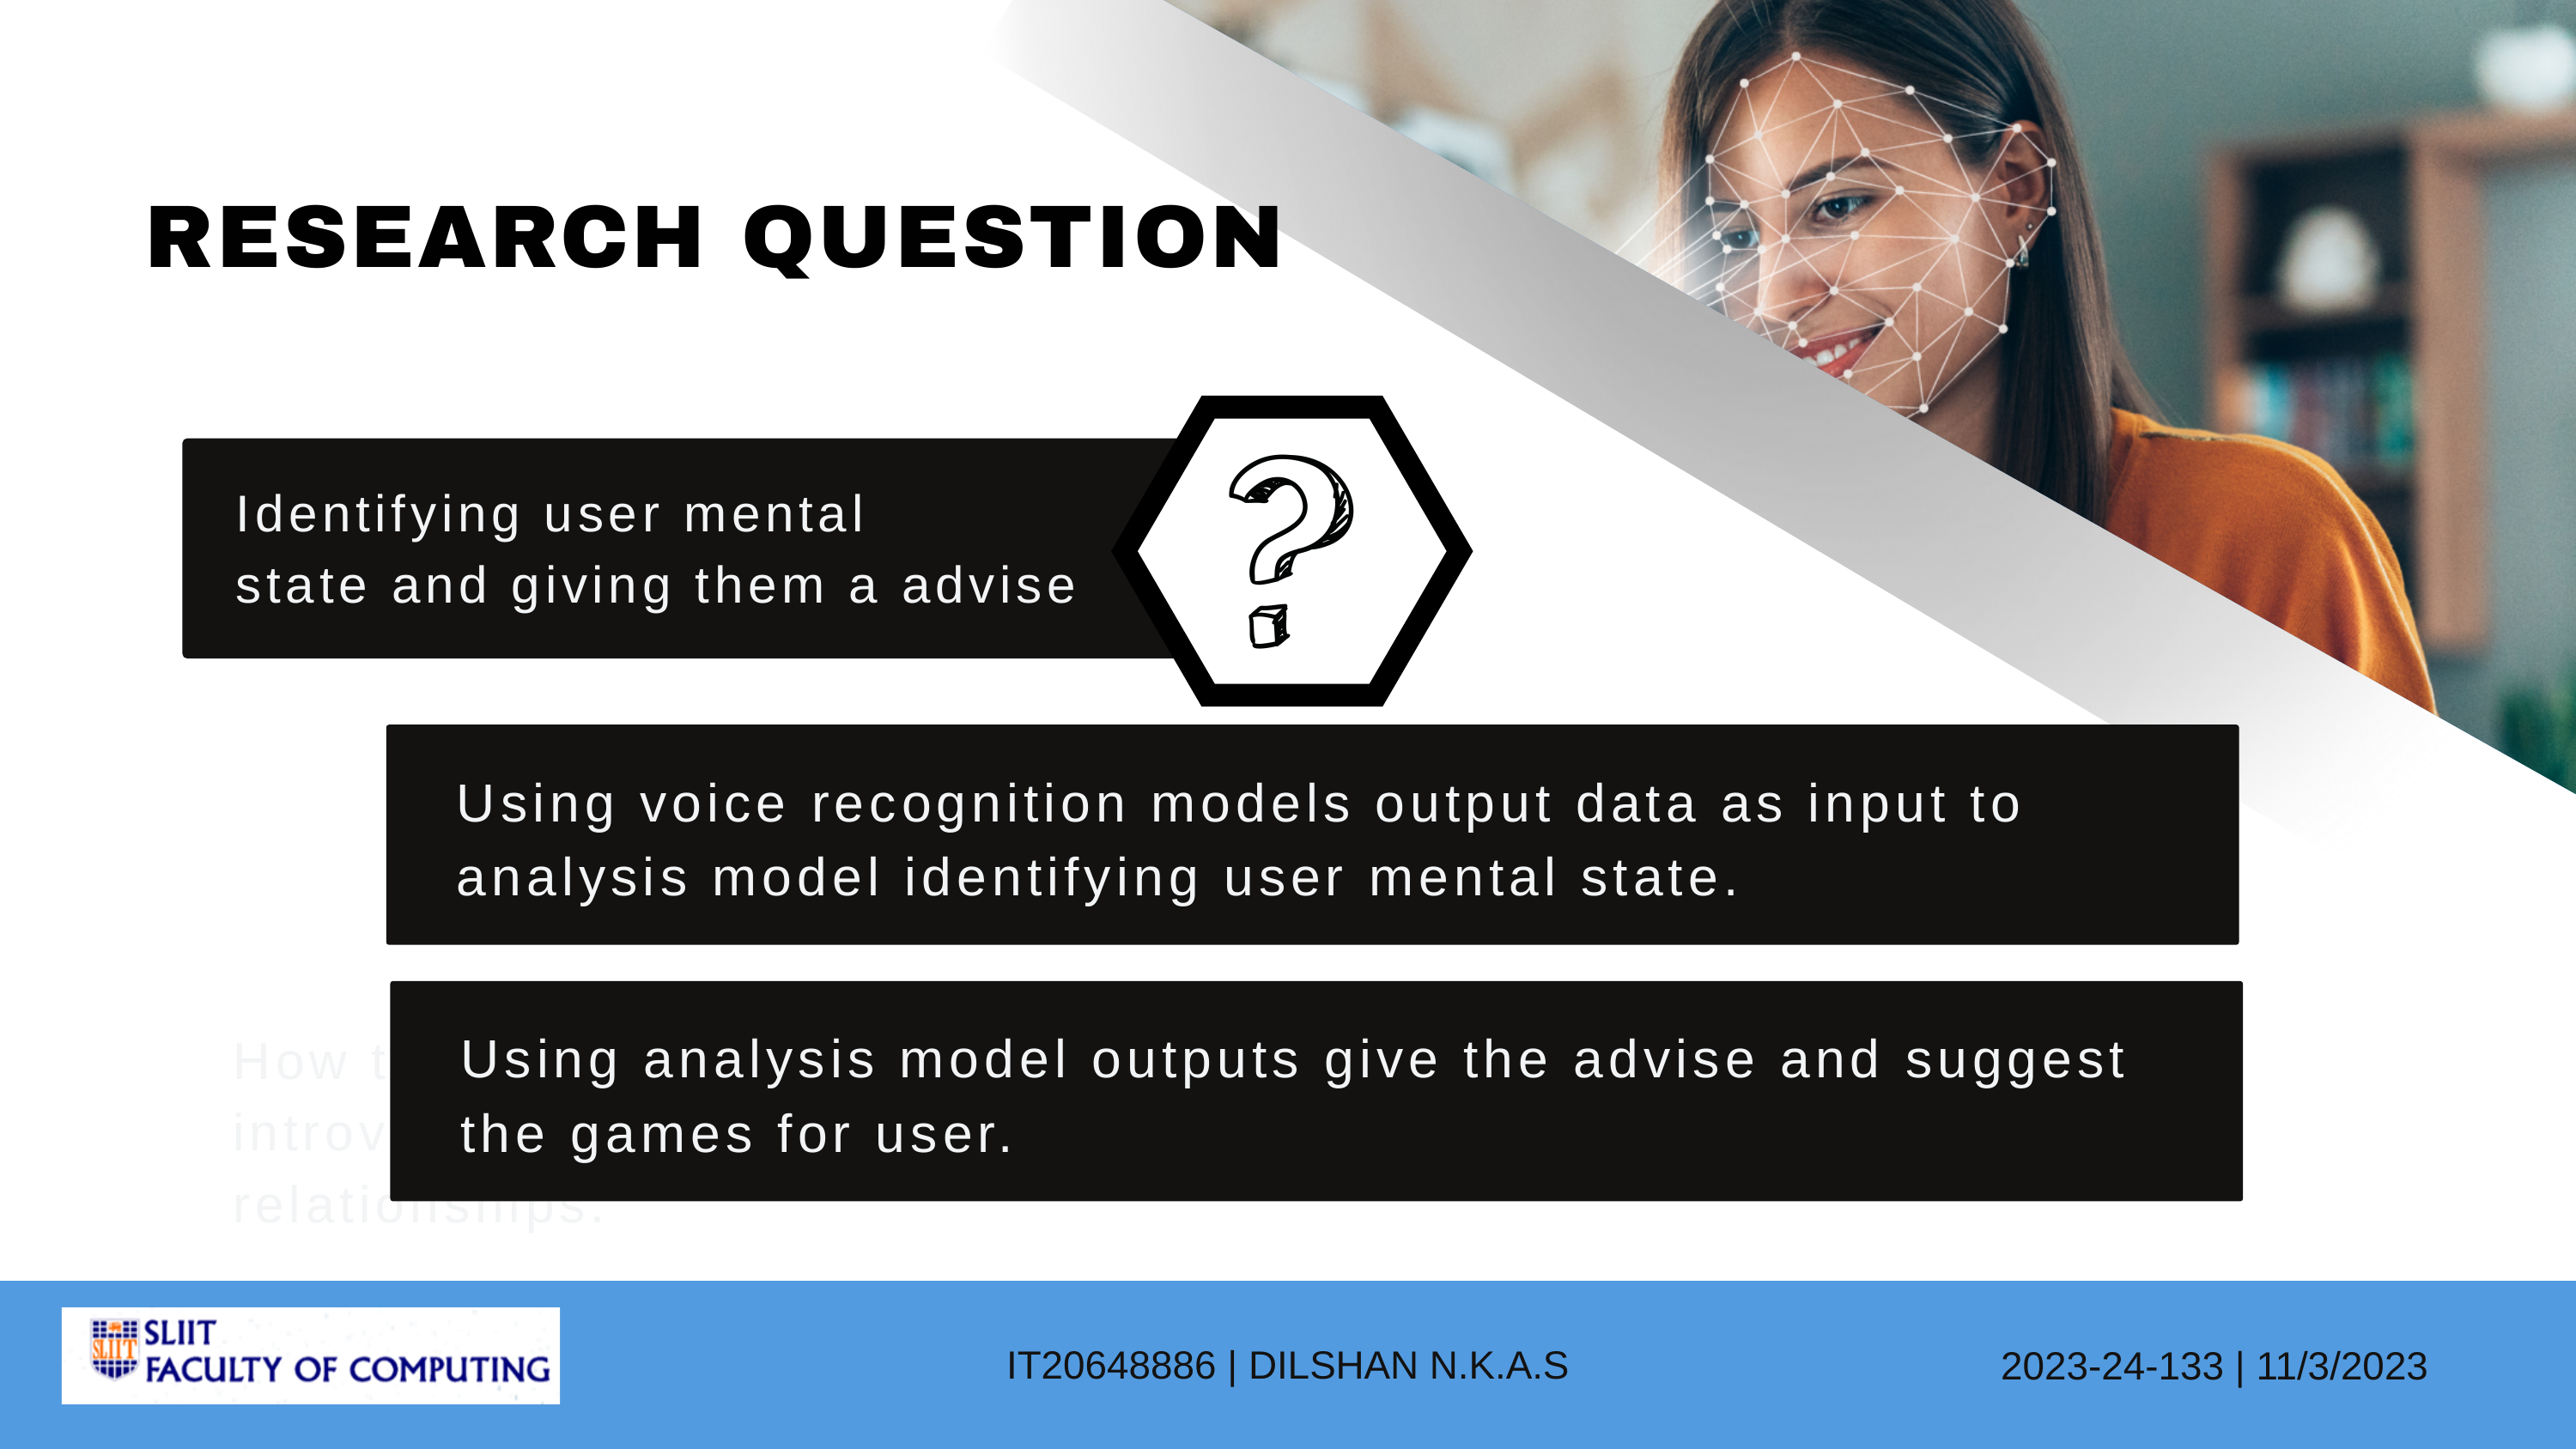

RESEARCH QUESTION

Identifying user mental
state and giving them a advise

Using voice recognition models output data as input to analysis model identifying user mental state.

Using analysis model outputs give the advise and suggest the games for user.
How to provide social experiences for introverts and people who fear relationships.

IT20648886 | DILSHAN N.K.A.S
2023-24-133 | 11/3/2023